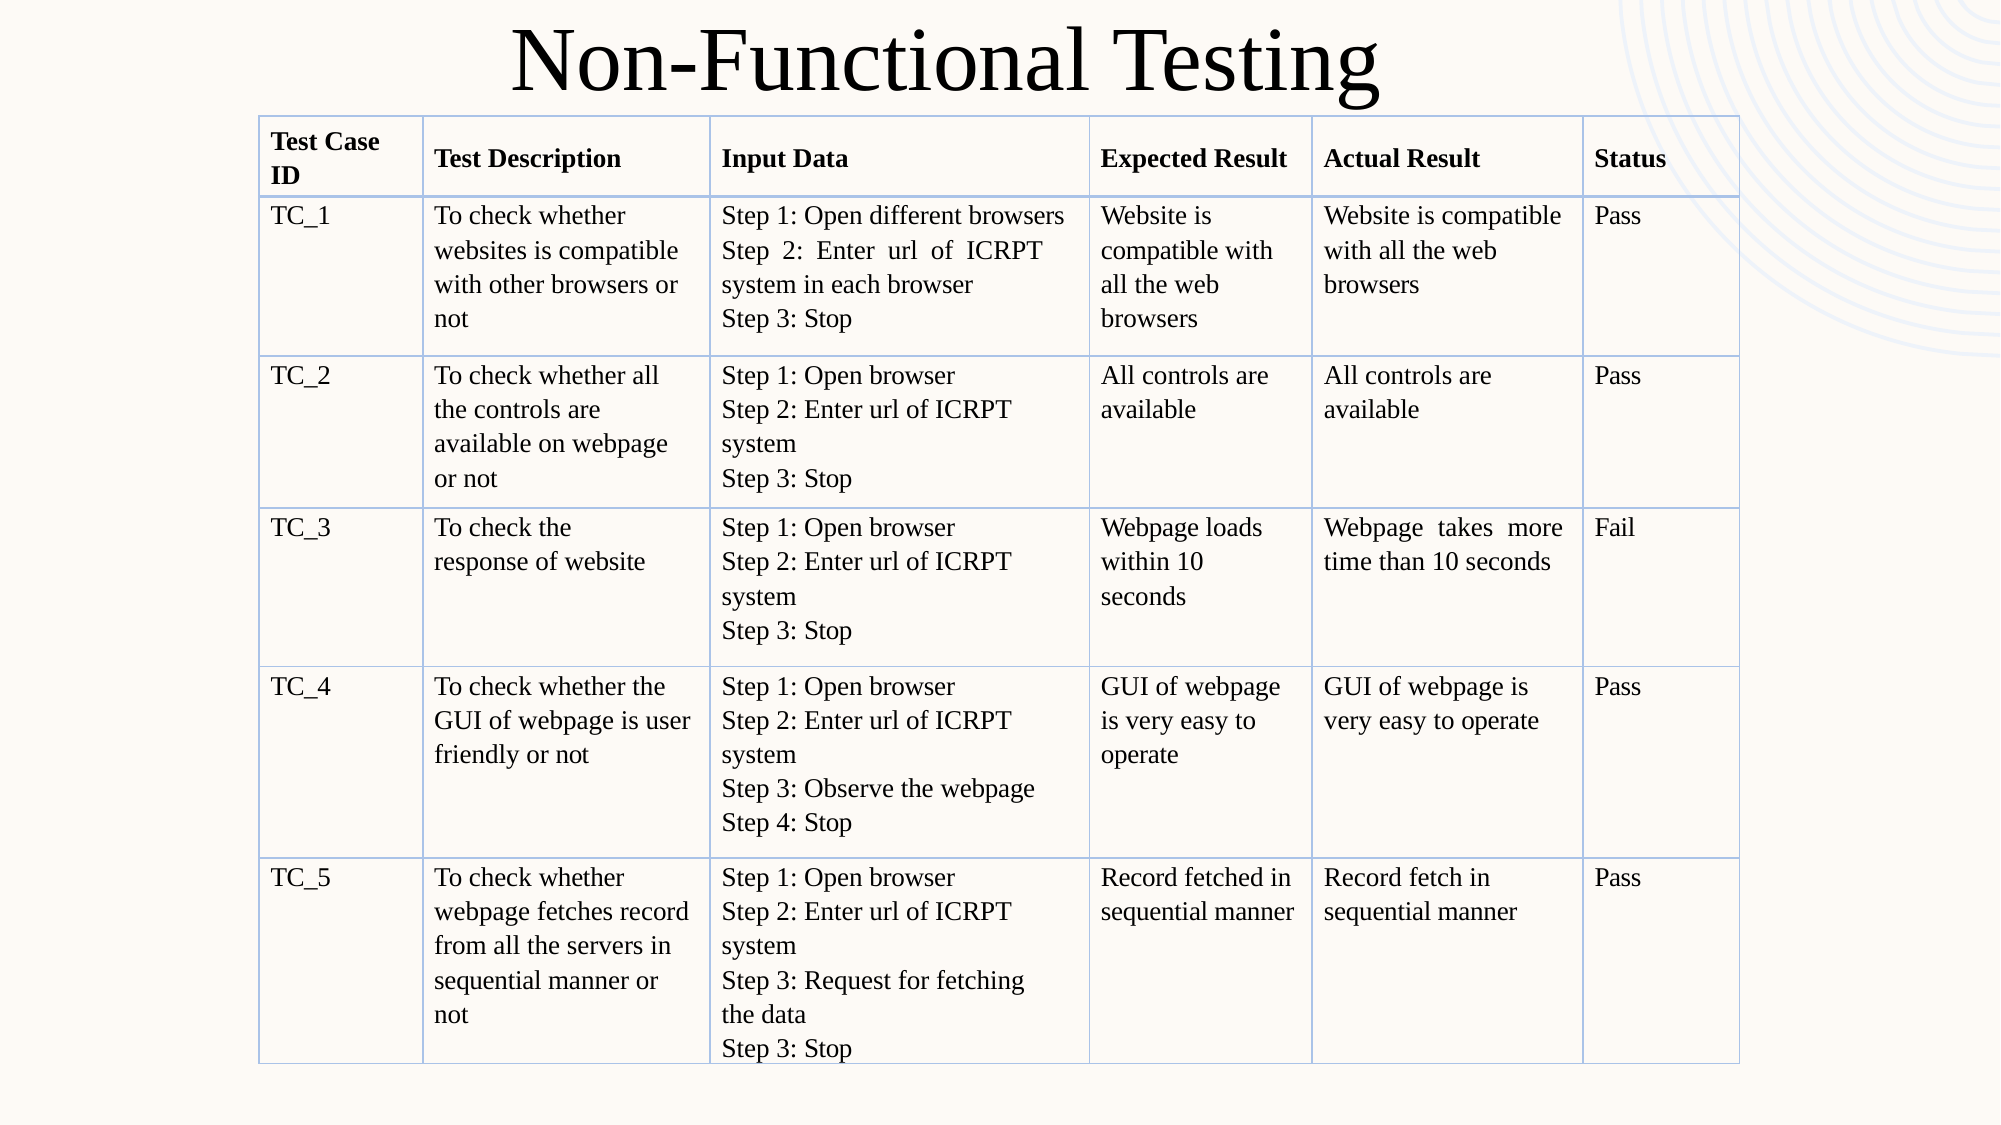

# Non-Functional Testing
| Test Case ID | Test Description | Input Data | Expected Result | Actual Result | Status |
| --- | --- | --- | --- | --- | --- |
| TC\_1 | To check whether websites is compatible with other browsers or not | Step 1: Open different browsers Step 2: Enter url of ICRPT system in each browser Step 3: Stop | Website is compatible with all the web browsers | Website is compatible with all the web browsers | Pass |
| TC\_2 | To check whether all the controls are available on webpage or not | Step 1: Open browser Step 2: Enter url of ICRPT system Step 3: Stop | All controls are available | All controls are available | Pass |
| TC\_3 | To check the response of website | Step 1: Open browser Step 2: Enter url of ICRPT system Step 3: Stop | Webpage loads within 10 seconds | Webpage takes more time than 10 seconds | Fail |
| TC\_4 | To check whether the GUI of webpage is user friendly or not | Step 1: Open browser Step 2: Enter url of ICRPT system Step 3: Observe the webpage Step 4: Stop | GUI of webpage is very easy to operate | GUI of webpage is very easy to operate | Pass |
| TC\_5 | To check whether webpage fetches record from all the servers in sequential manner or not | Step 1: Open browser Step 2: Enter url of ICRPT system Step 3: Request for fetching the data Step 3: Stop | Record fetched in sequential manner | Record fetch in sequential manner | Pass |